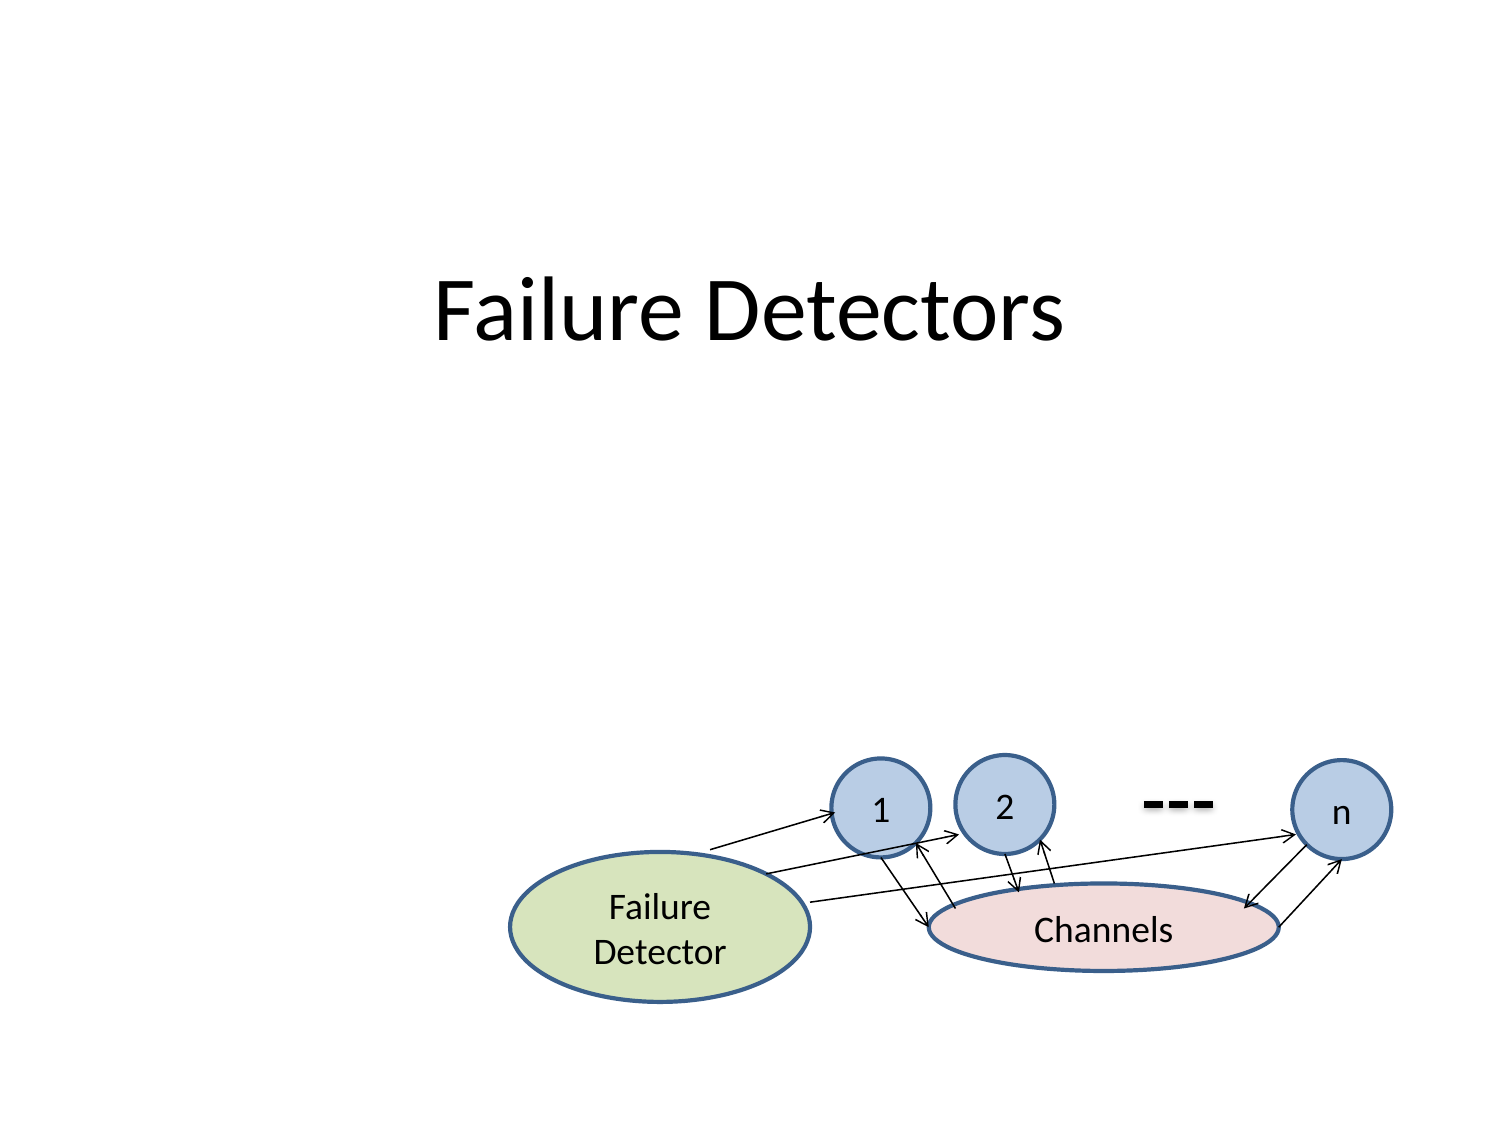

# Failure Detectors
2
1
n
Channels
Failure
Detector